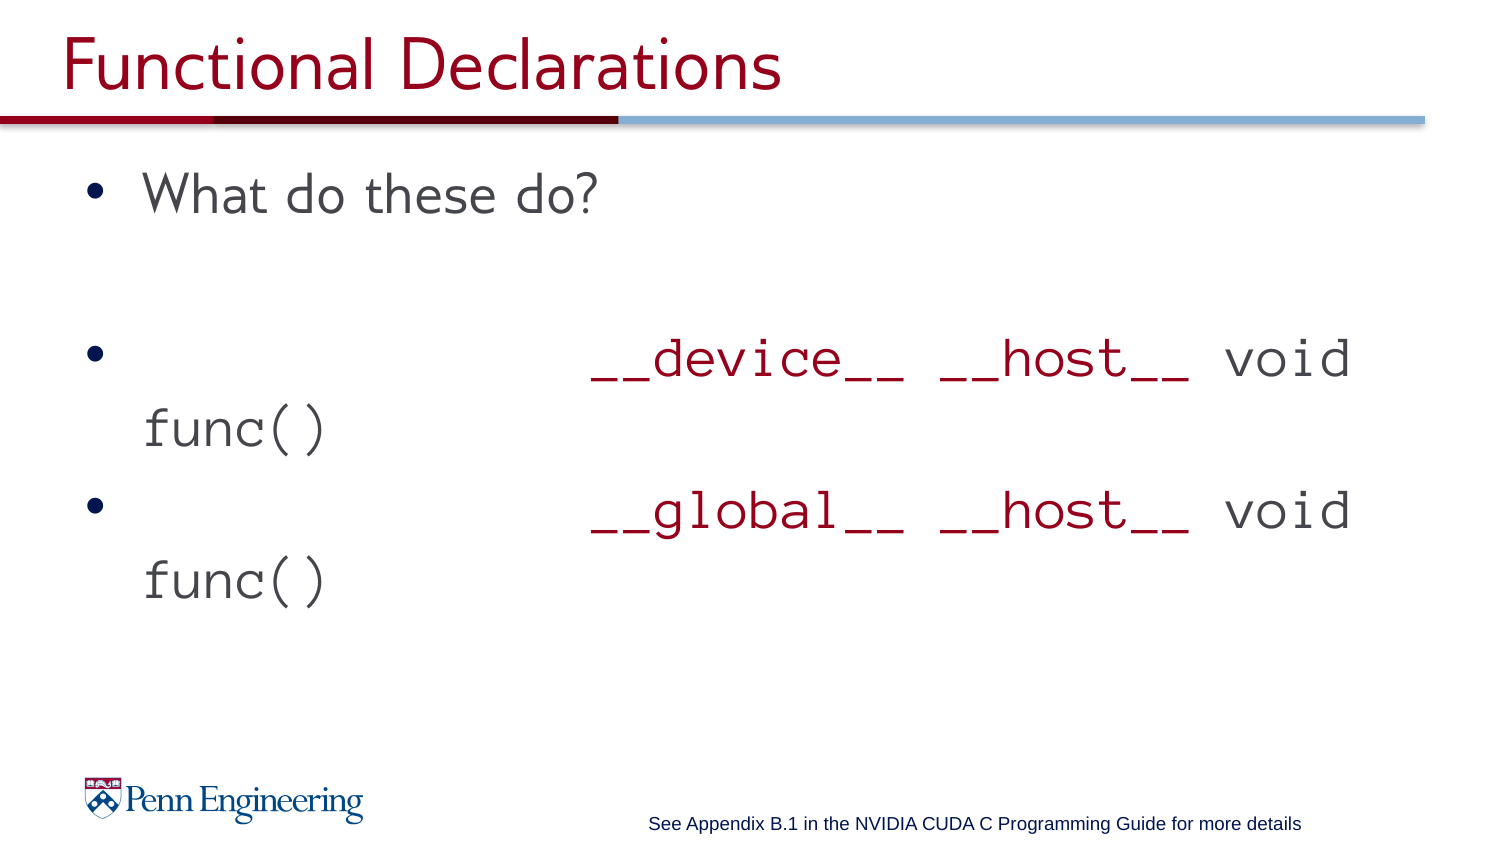

# Functional Declarations
What do these do?

			__device__ __host__ void func()
			__global__ __host__ void func()

See Appendix B.1 in the NVIDIA CUDA C Programming Guide for more details